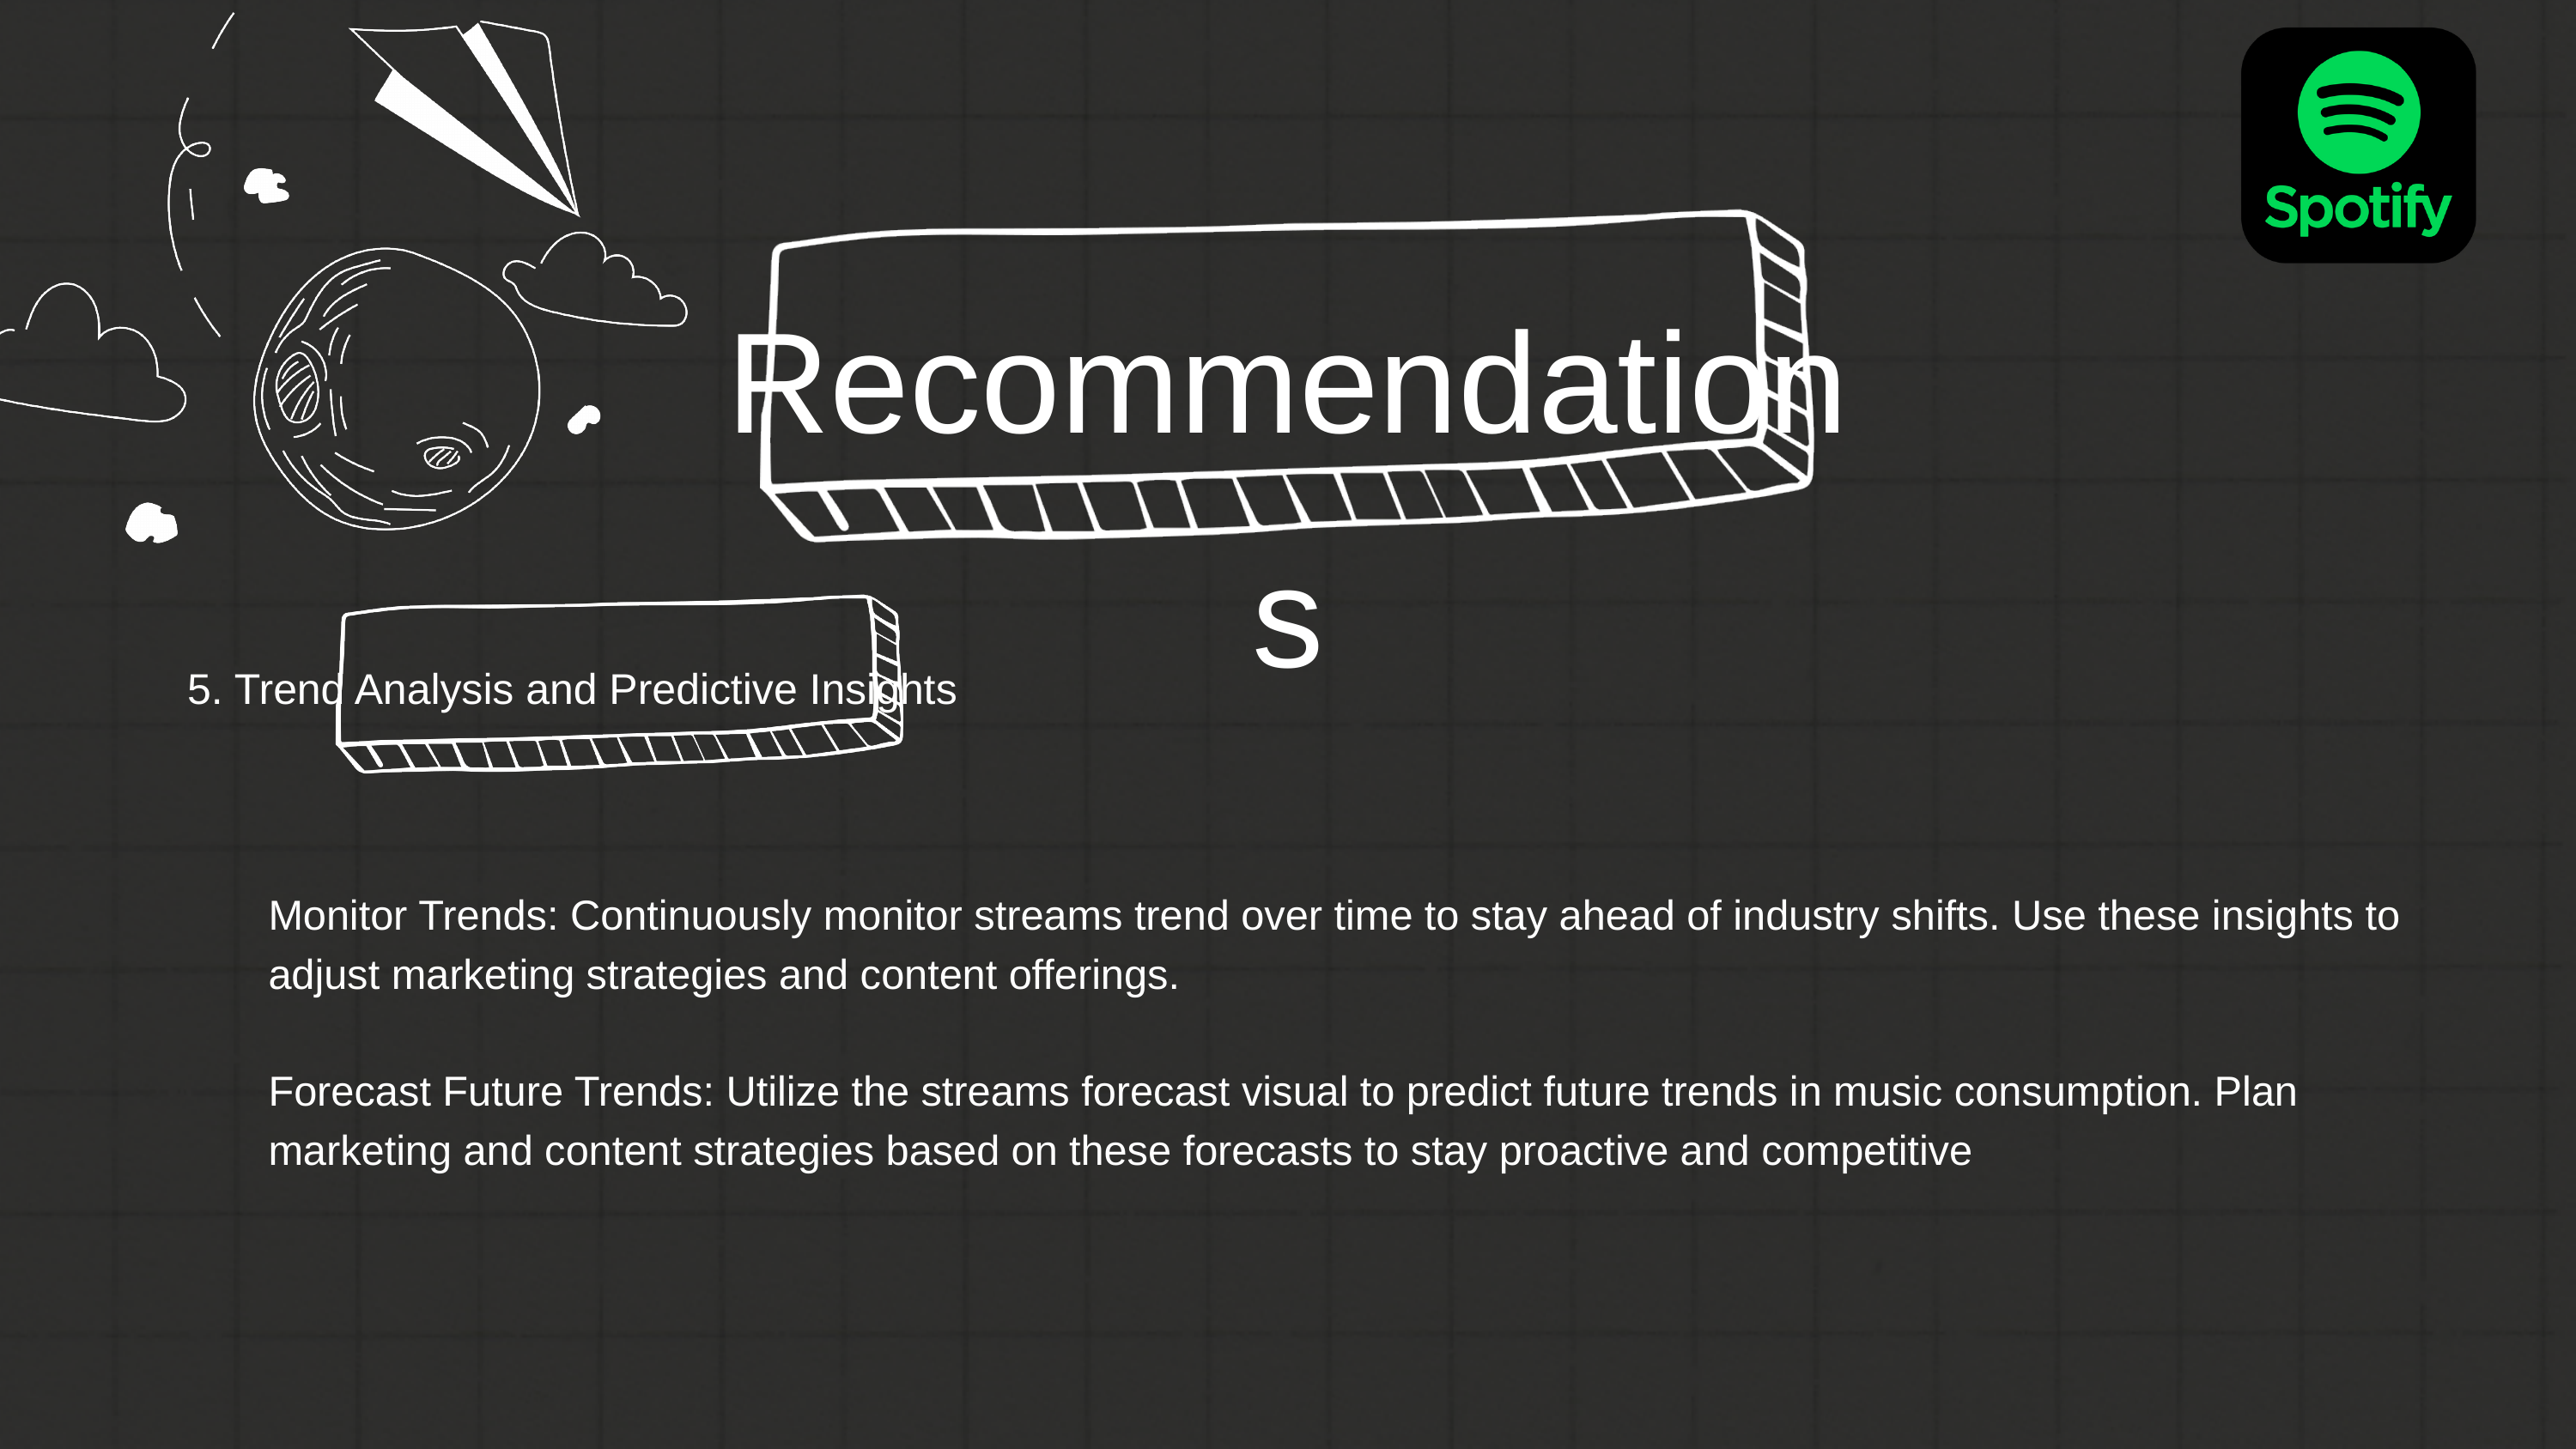

Recommendations

5. Trend Analysis and Predictive Insights

Monitor Trends: Continuously monitor streams trend over time to stay ahead of industry shifts. Use these insights to adjust marketing strategies and content offerings.

Forecast Future Trends: Utilize the streams forecast visual to predict future trends in music consumption. Plan marketing and content strategies based on these forecasts to stay proactive and competitive